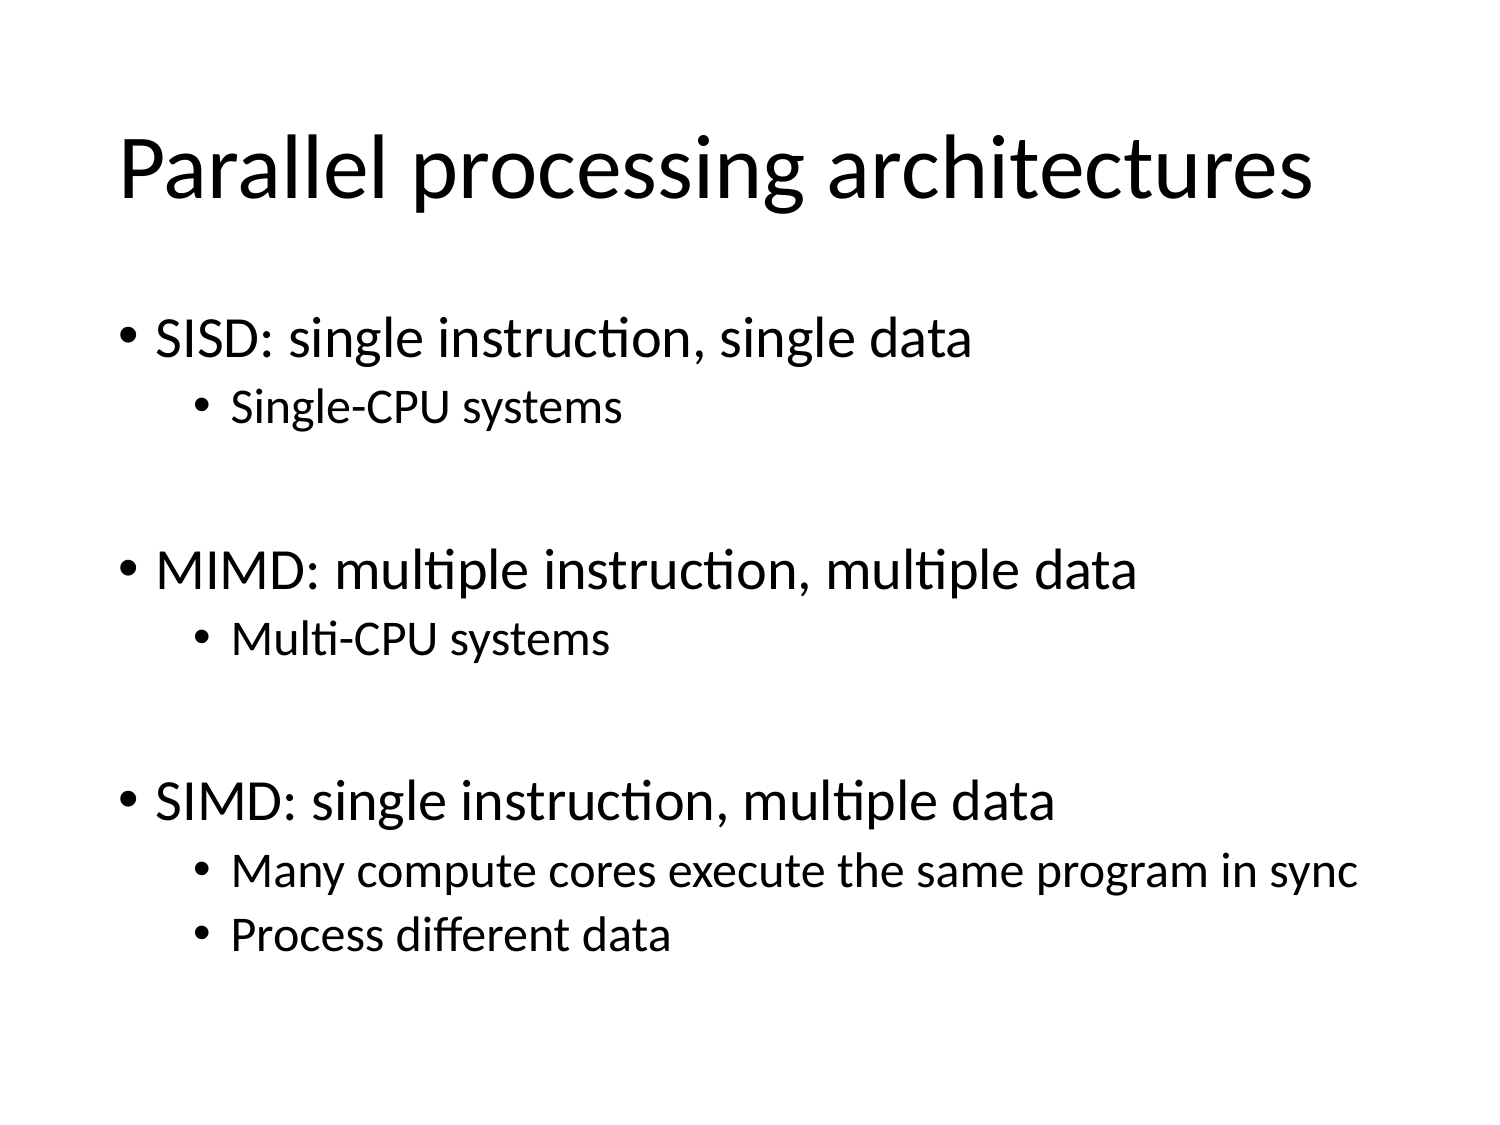

# Parallel processing architectures
SISD: single instruction, single data
Single-CPU systems

MIMD: multiple instruction, multiple data
Multi-CPU systems

SIMD: single instruction, multiple data
Many compute cores execute the same program in sync
Process different data